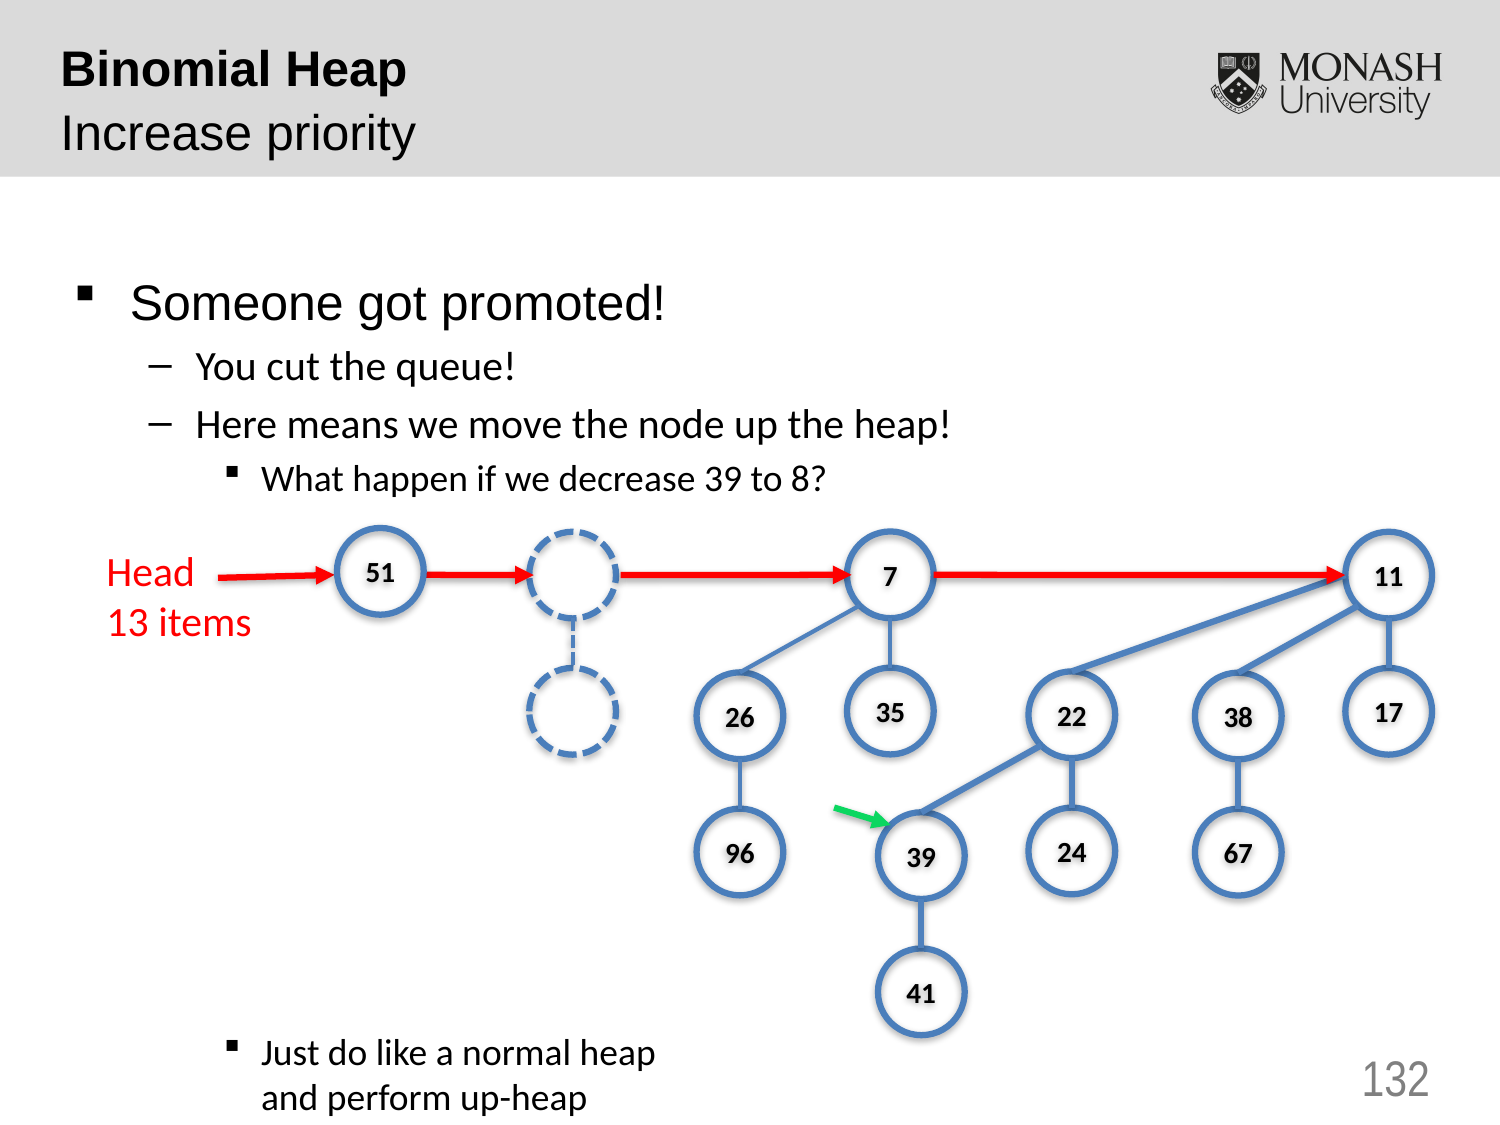

Binomial Heap
Increase priority
Someone got promoted!
You cut the queue!
Here means we move the node up the heap!
What happen if we decrease 39 to 8?

Just do like a normal heap
and perform up-heap
But our tree is smaller, so easier!
51
7

11
Head
13 items
35

17
22
26
38
24
96
67
39
41